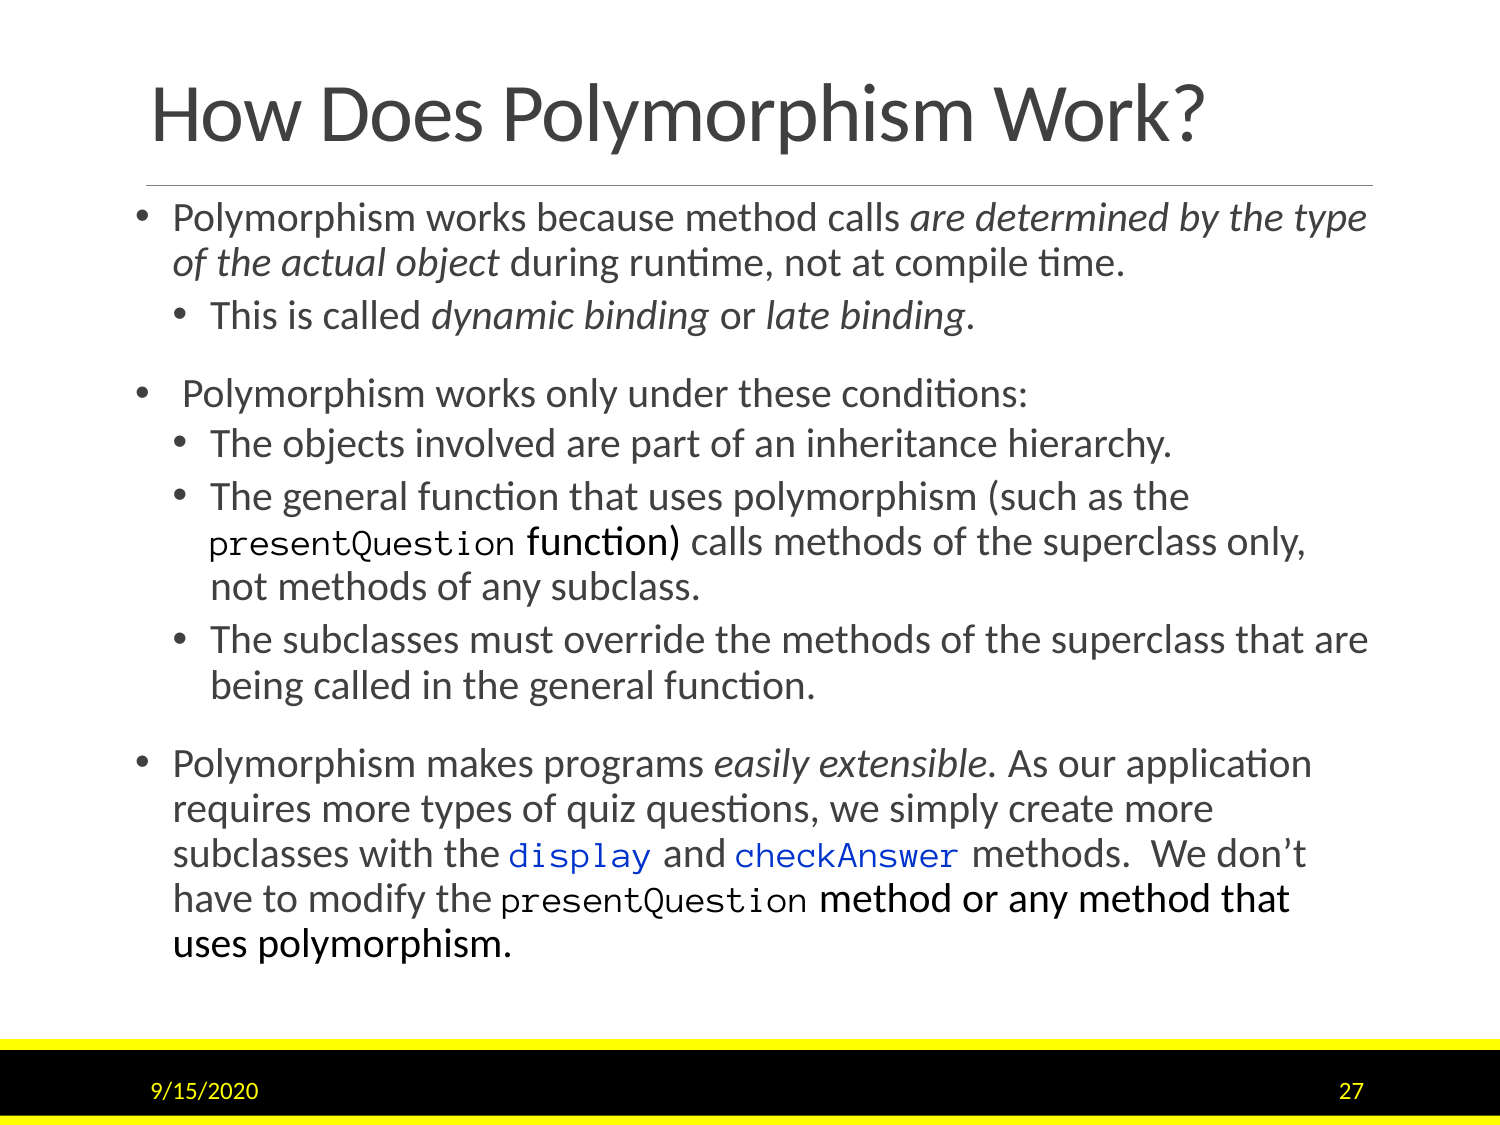

# How Does Polymorphism Work?
Polymorphism works because method calls are determined by the type of the actual object during runtime, not at compile time.
This is called dynamic binding or late binding.
 Polymorphism works only under these conditions:
The objects involved are part of an inheritance hierarchy.
The general function that uses polymorphism (such as the presentQuestion function) calls methods of the superclass only, not methods of any subclass.
The subclasses must override the methods of the superclass that are being called in the general function.
Polymorphism makes programs easily extensible. As our application requires more types of quiz questions, we simply create more subclasses with the display and checkAnswer methods.  We don’t have to modify the presentQuestion method or any method that uses polymorphism.

9/15/2020
27